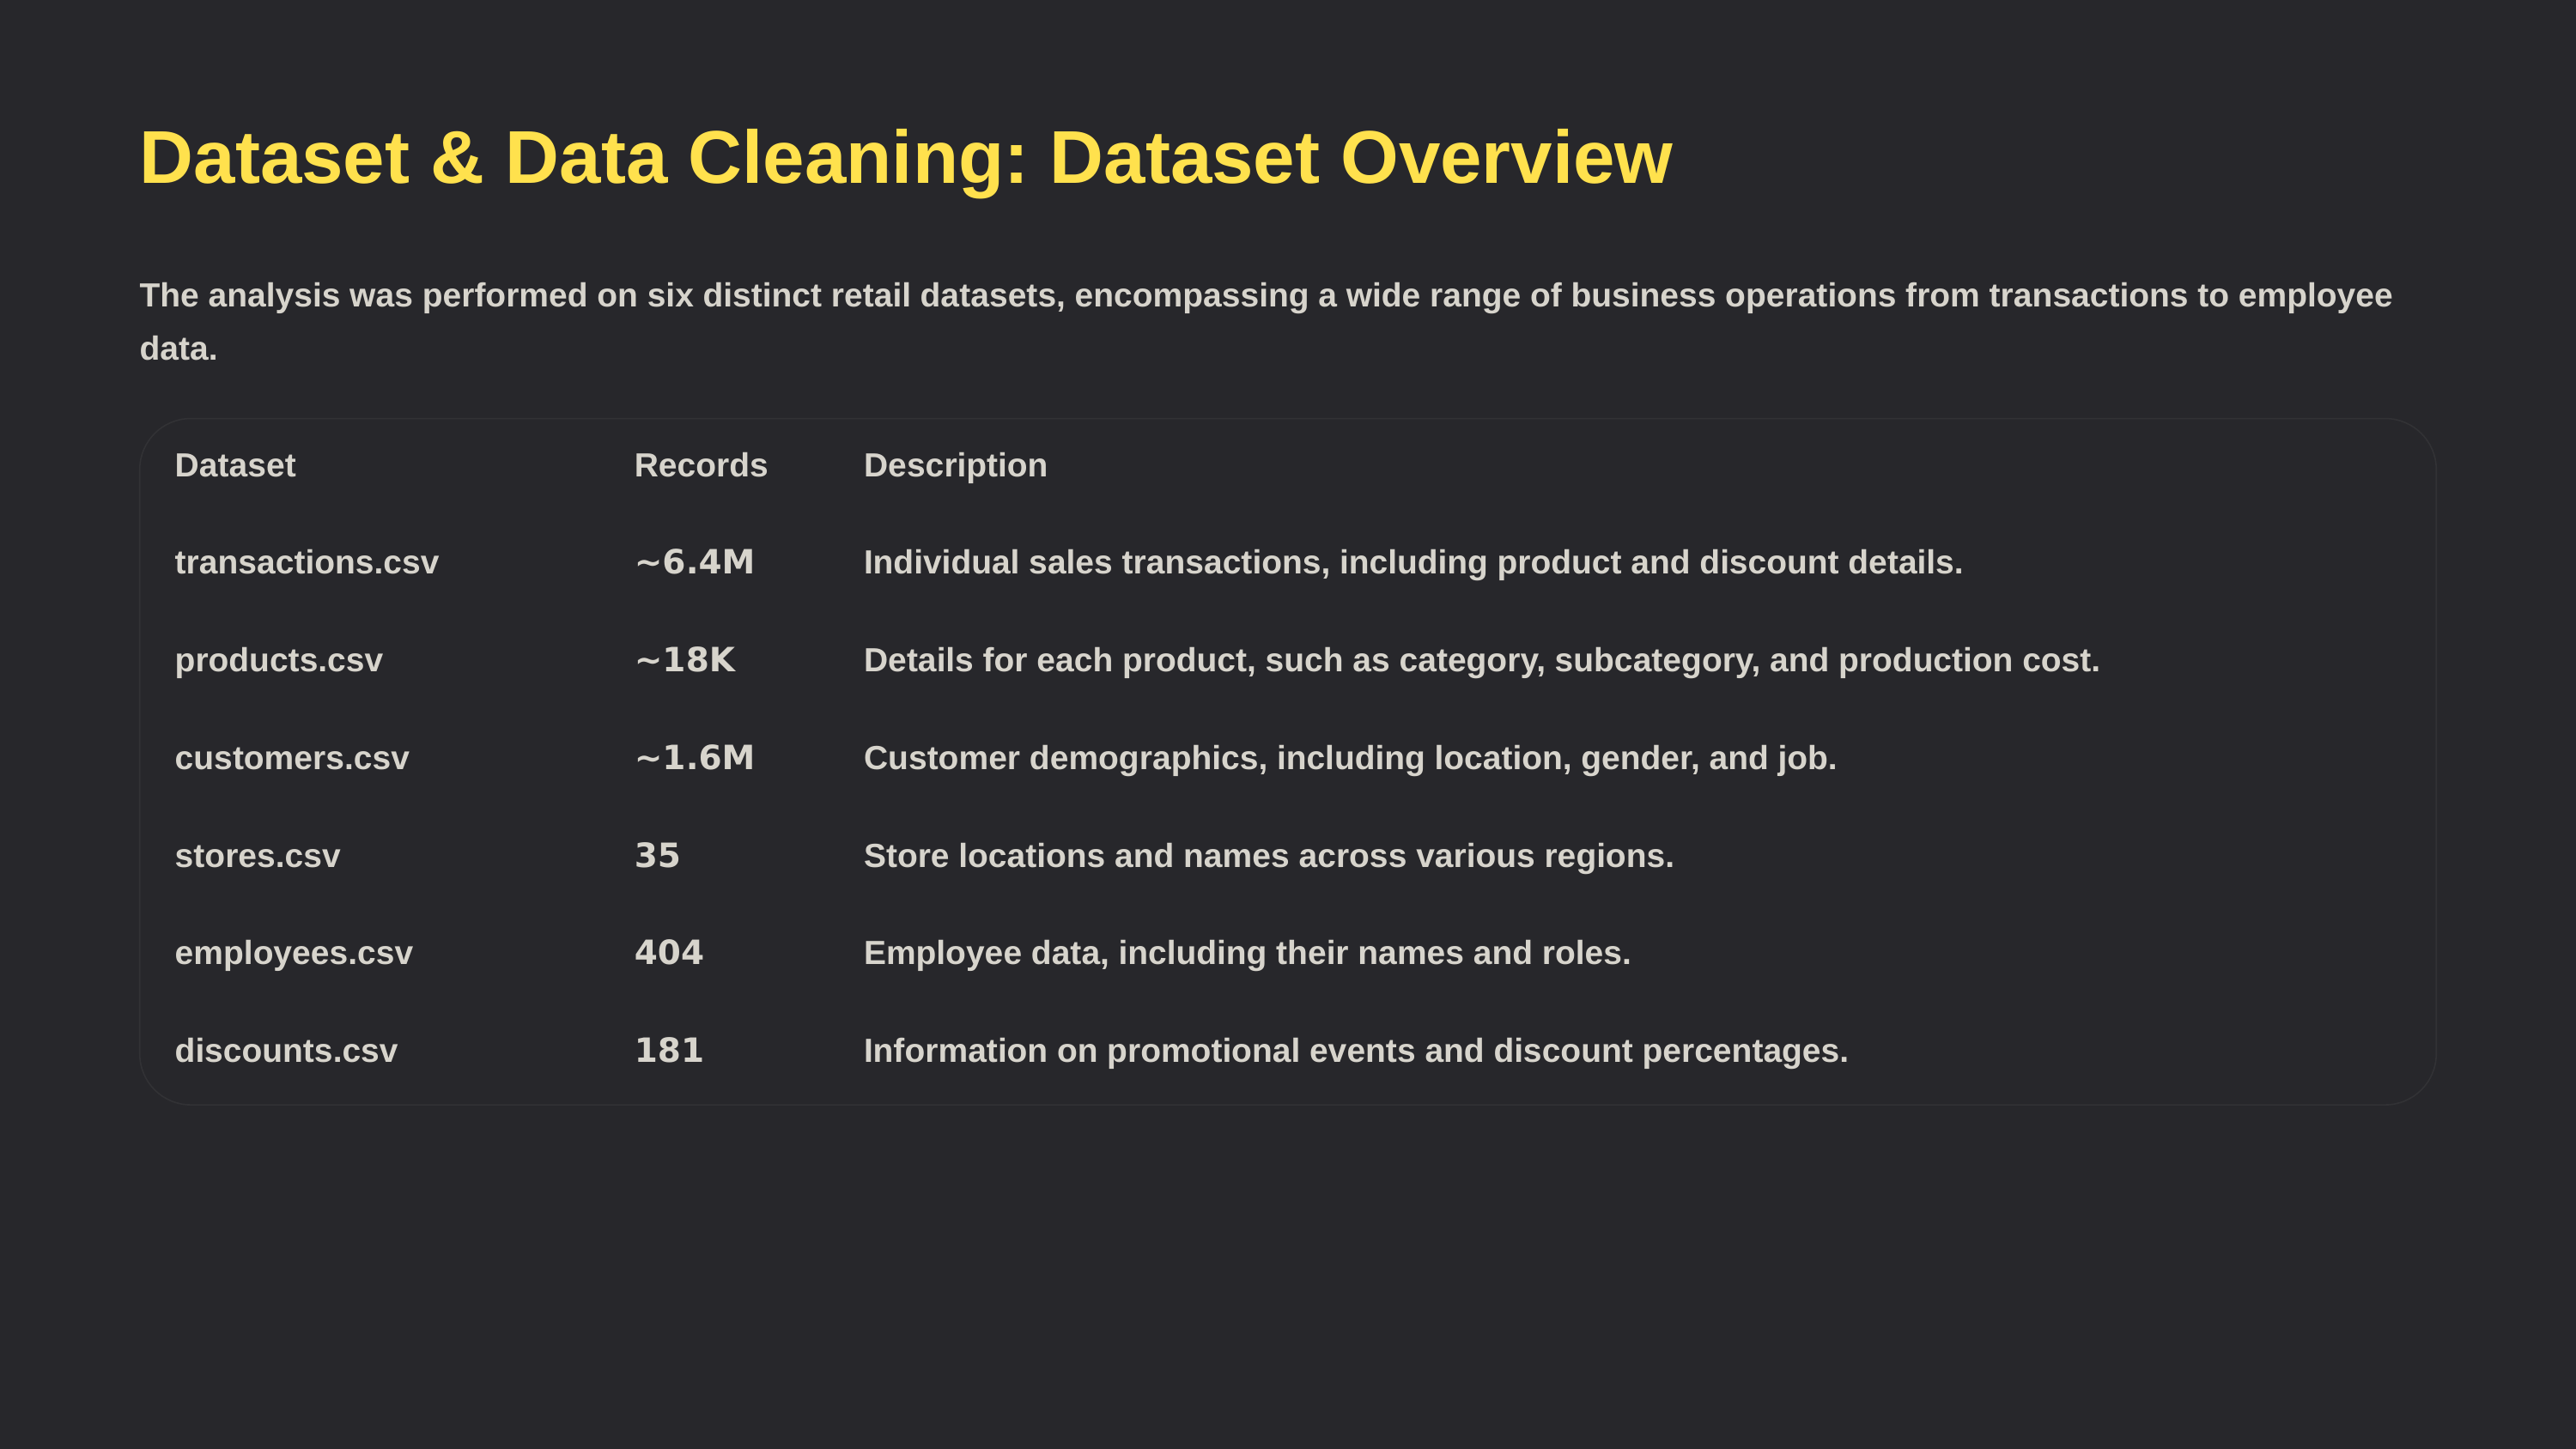

Dataset & Data Cleaning: Dataset Overview
The analysis was performed on six distinct retail datasets, encompassing a wide range of business operations from transactions to employee data.

Dataset
Records
Description

transactions.csv
~6.4M
Individual sales transactions, including product and discount details.

products.csv
~18K
Details for each product, such as category, subcategory, and production cost.

customers.csv
~1.6M
Customer demographics, including location, gender, and job.

stores.csv
35
Store locations and names across various regions.

employees.csv
404
Employee data, including their names and roles.

discounts.csv
181
Information on promotional events and discount percentages.